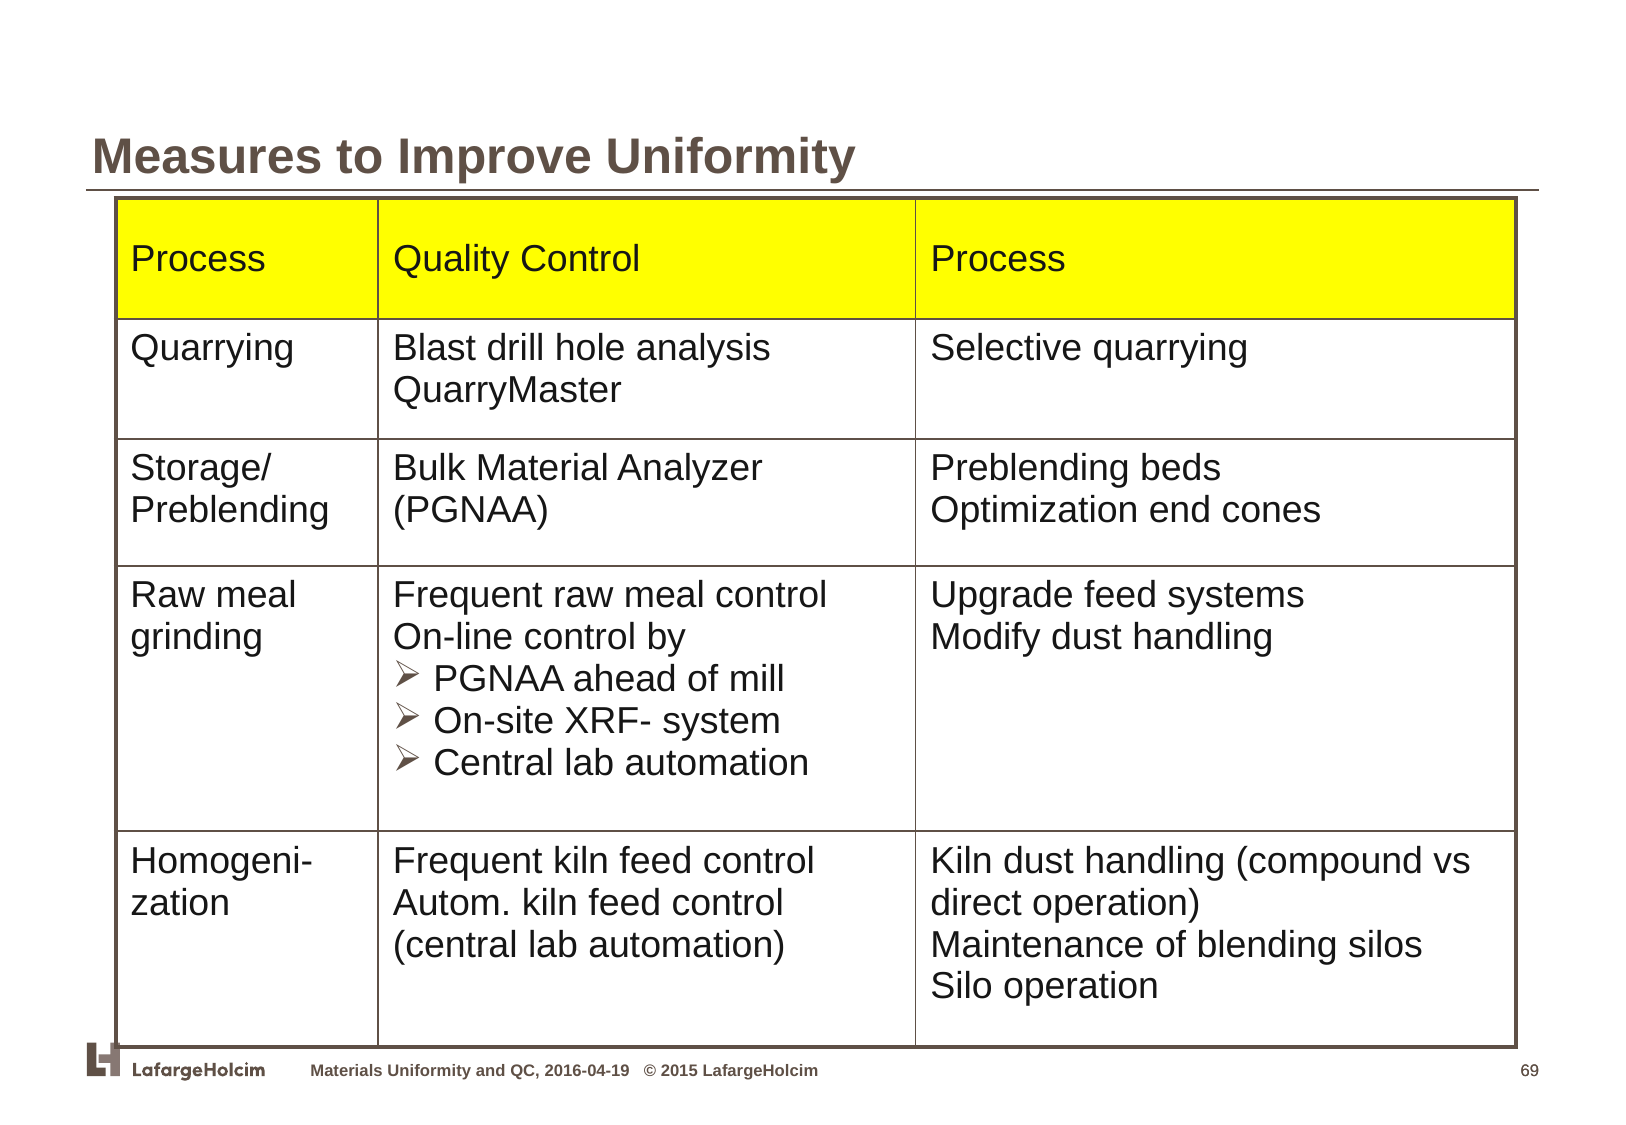

Measures to Improve Uniformity
| Process | Quality Control | Process |
| --- | --- | --- |
| Quarrying | Blast drill hole analysis QuarryMaster | Selective quarrying |
| Storage/ Preblending | Bulk Material Analyzer (PGNAA) | Preblending beds Optimization end cones |
| Raw meal grinding | Frequent raw meal control On-line control by PGNAA ahead of mill On-site XRF- system Central lab automation | Upgrade feed systems Modify dust handling |
| Homogeni-zation | Frequent kiln feed control Autom. kiln feed control (central lab automation) | Kiln dust handling (compound vs direct operation) Maintenance of blending silos Silo operation |
Materials Uniformity and QC, 2016-04-19   © 2015 LafargeHolcim
69
69